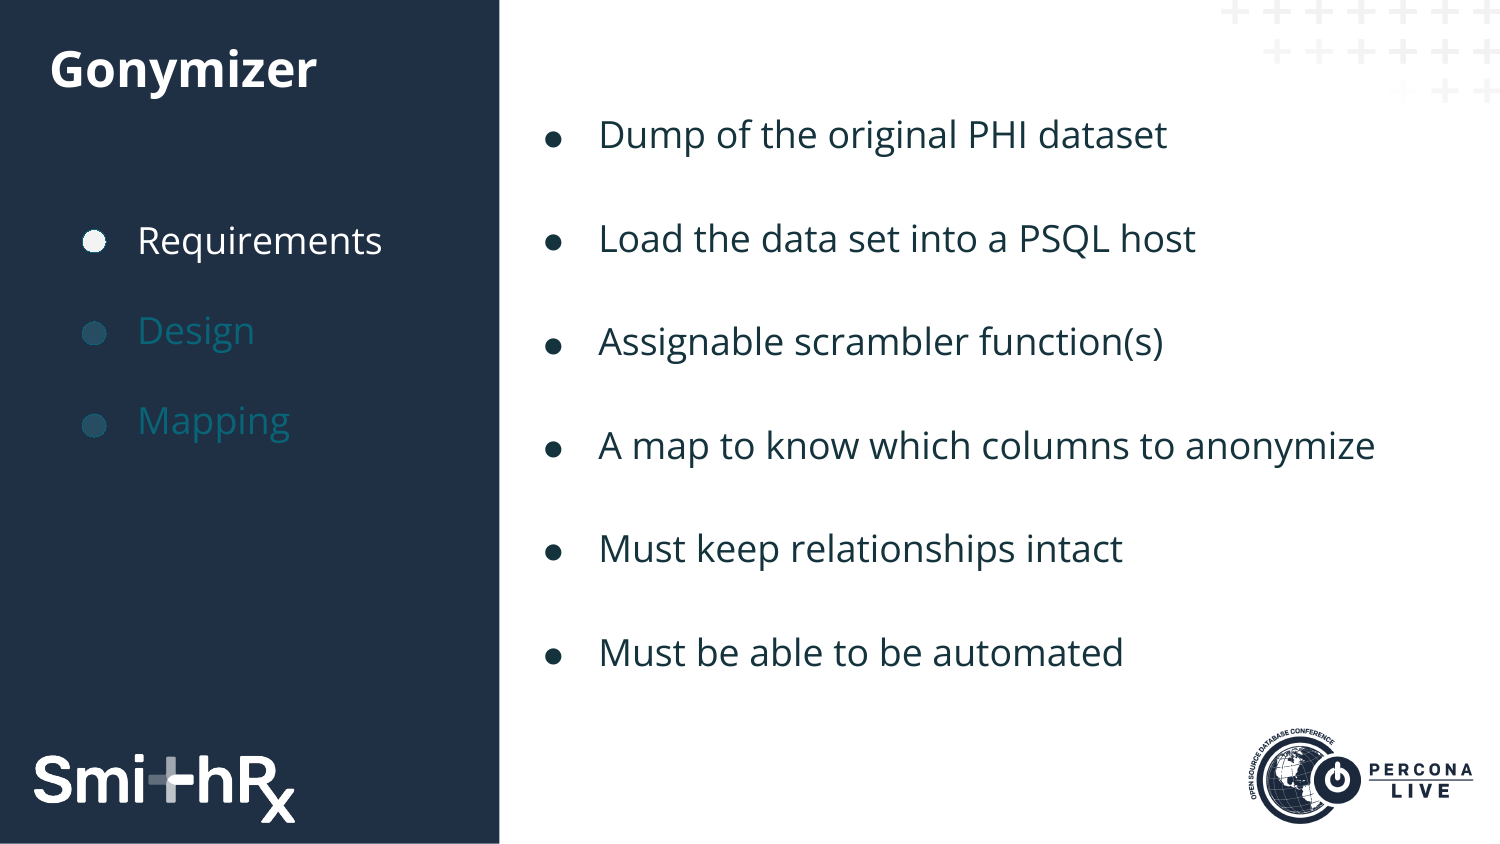

Gonymizer
Dump of the original PHI dataset

Load the data set into a PSQL host

Assignable scrambler function(s)

A map to know which columns to anonymize

Must keep relationships intact

Must be able to be automated
Requirements

Design

Mapping